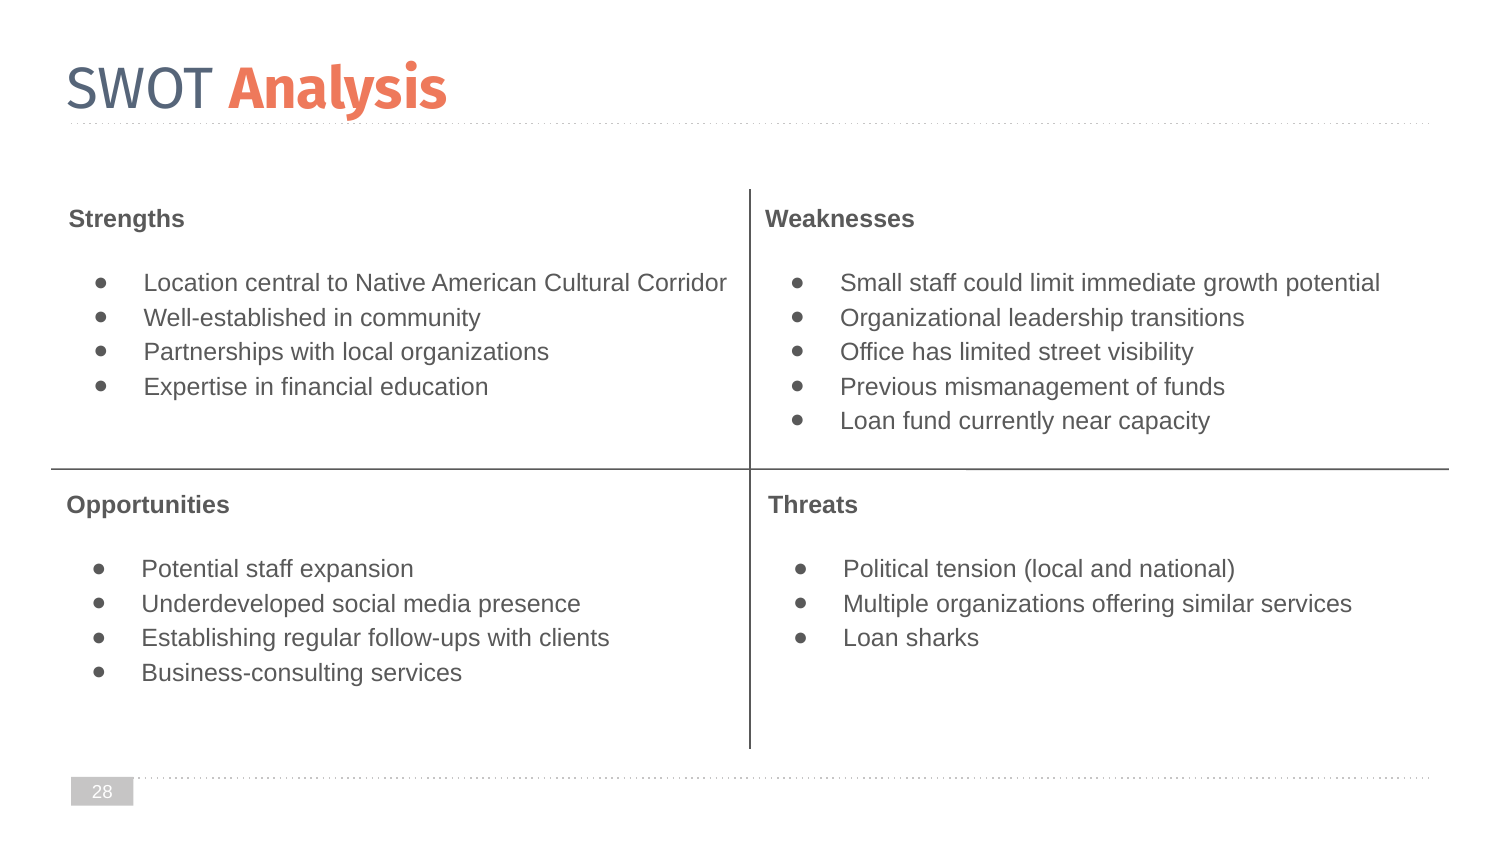

# SWOT Analysis
Strengths

Location central to Native American Cultural Corridor
Well-established in community
Partnerships with local organizations
Expertise in financial education
Weaknesses

Small staff could limit immediate growth potential
Organizational leadership transitions
Office has limited street visibility
Previous mismanagement of funds
Loan fund currently near capacity

Opportunities

Potential staff expansion
Underdeveloped social media presence
Establishing regular follow-ups with clients
Business-consulting services

Threats

Political tension (local and national)
Multiple organizations offering similar services
Loan sharks
28